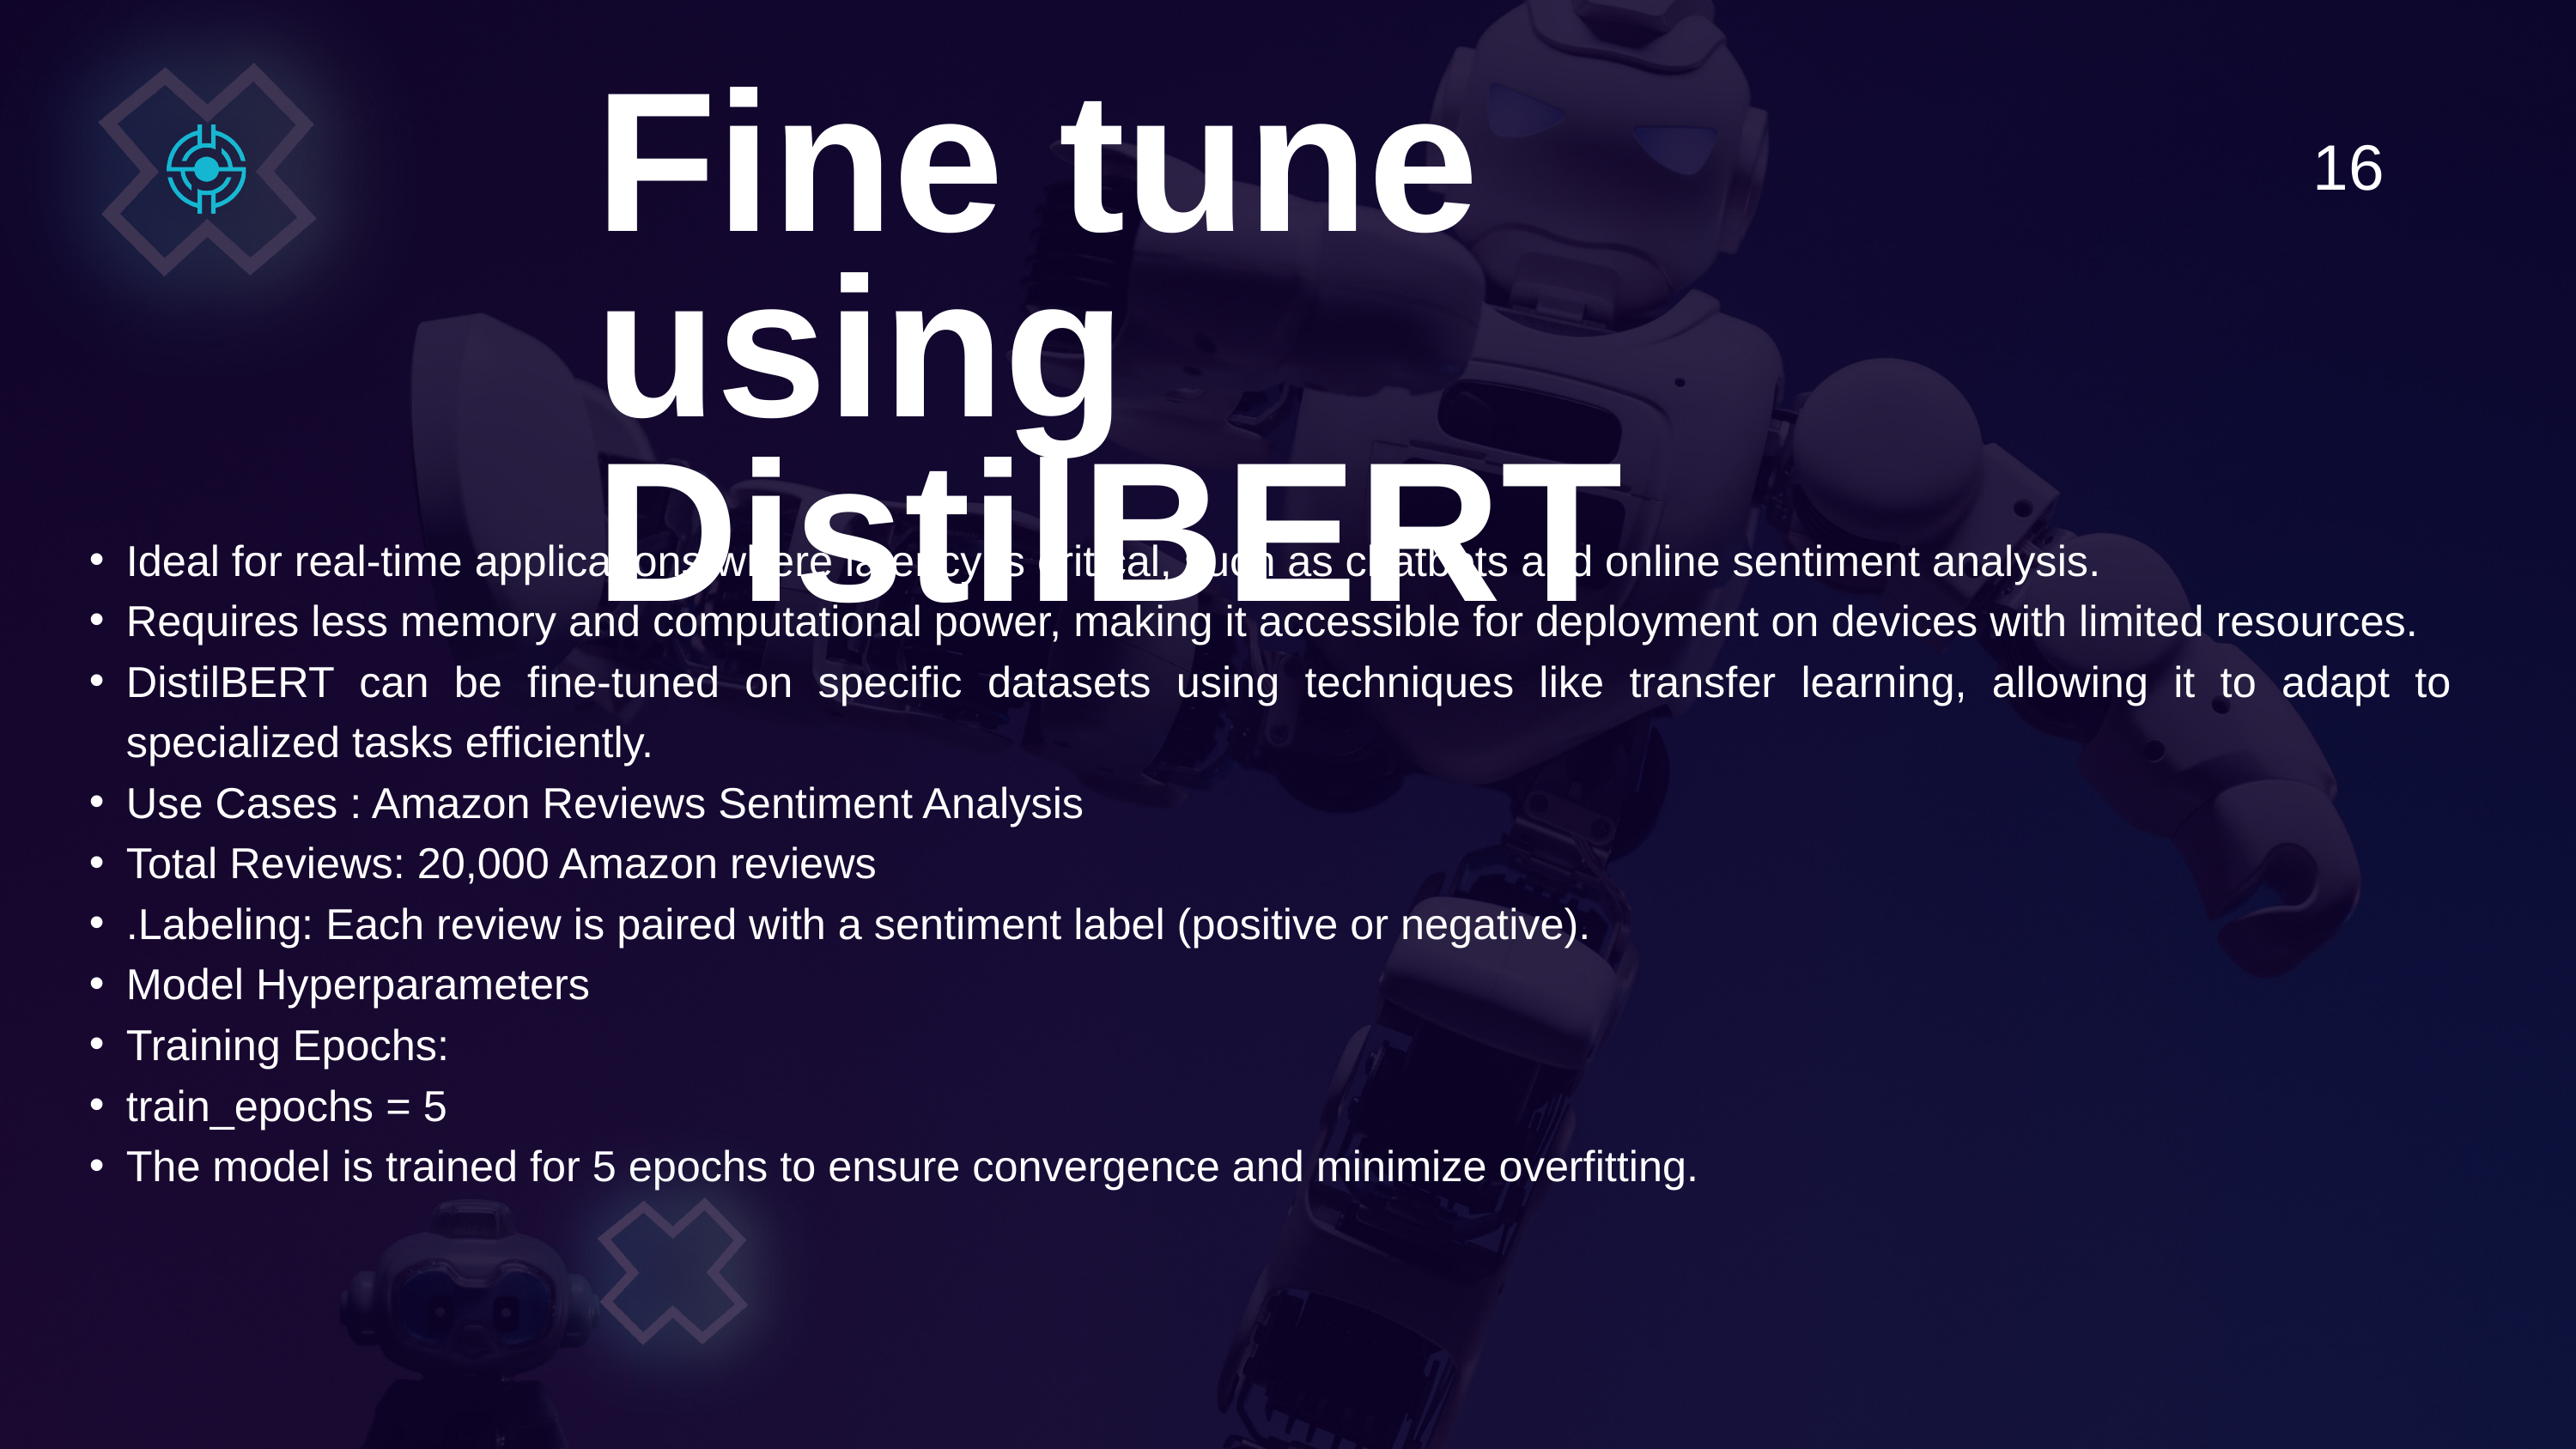

Fine tune using DistilBERT
16

Ideal for real-time applications where latency is critical, such as chatbots and online sentiment analysis.
Requires less memory and computational power, making it accessible for deployment on devices with limited resources.
DistilBERT can be fine-tuned on specific datasets using techniques like transfer learning, allowing it to adapt to specialized tasks efficiently.
Use Cases : Amazon Reviews Sentiment Analysis
Total Reviews: 20,000 Amazon reviews
.Labeling: Each review is paired with a sentiment label (positive or negative).
Model Hyperparameters
Training Epochs:
train_epochs = 5
The model is trained for 5 epochs to ensure convergence and minimize overfitting.